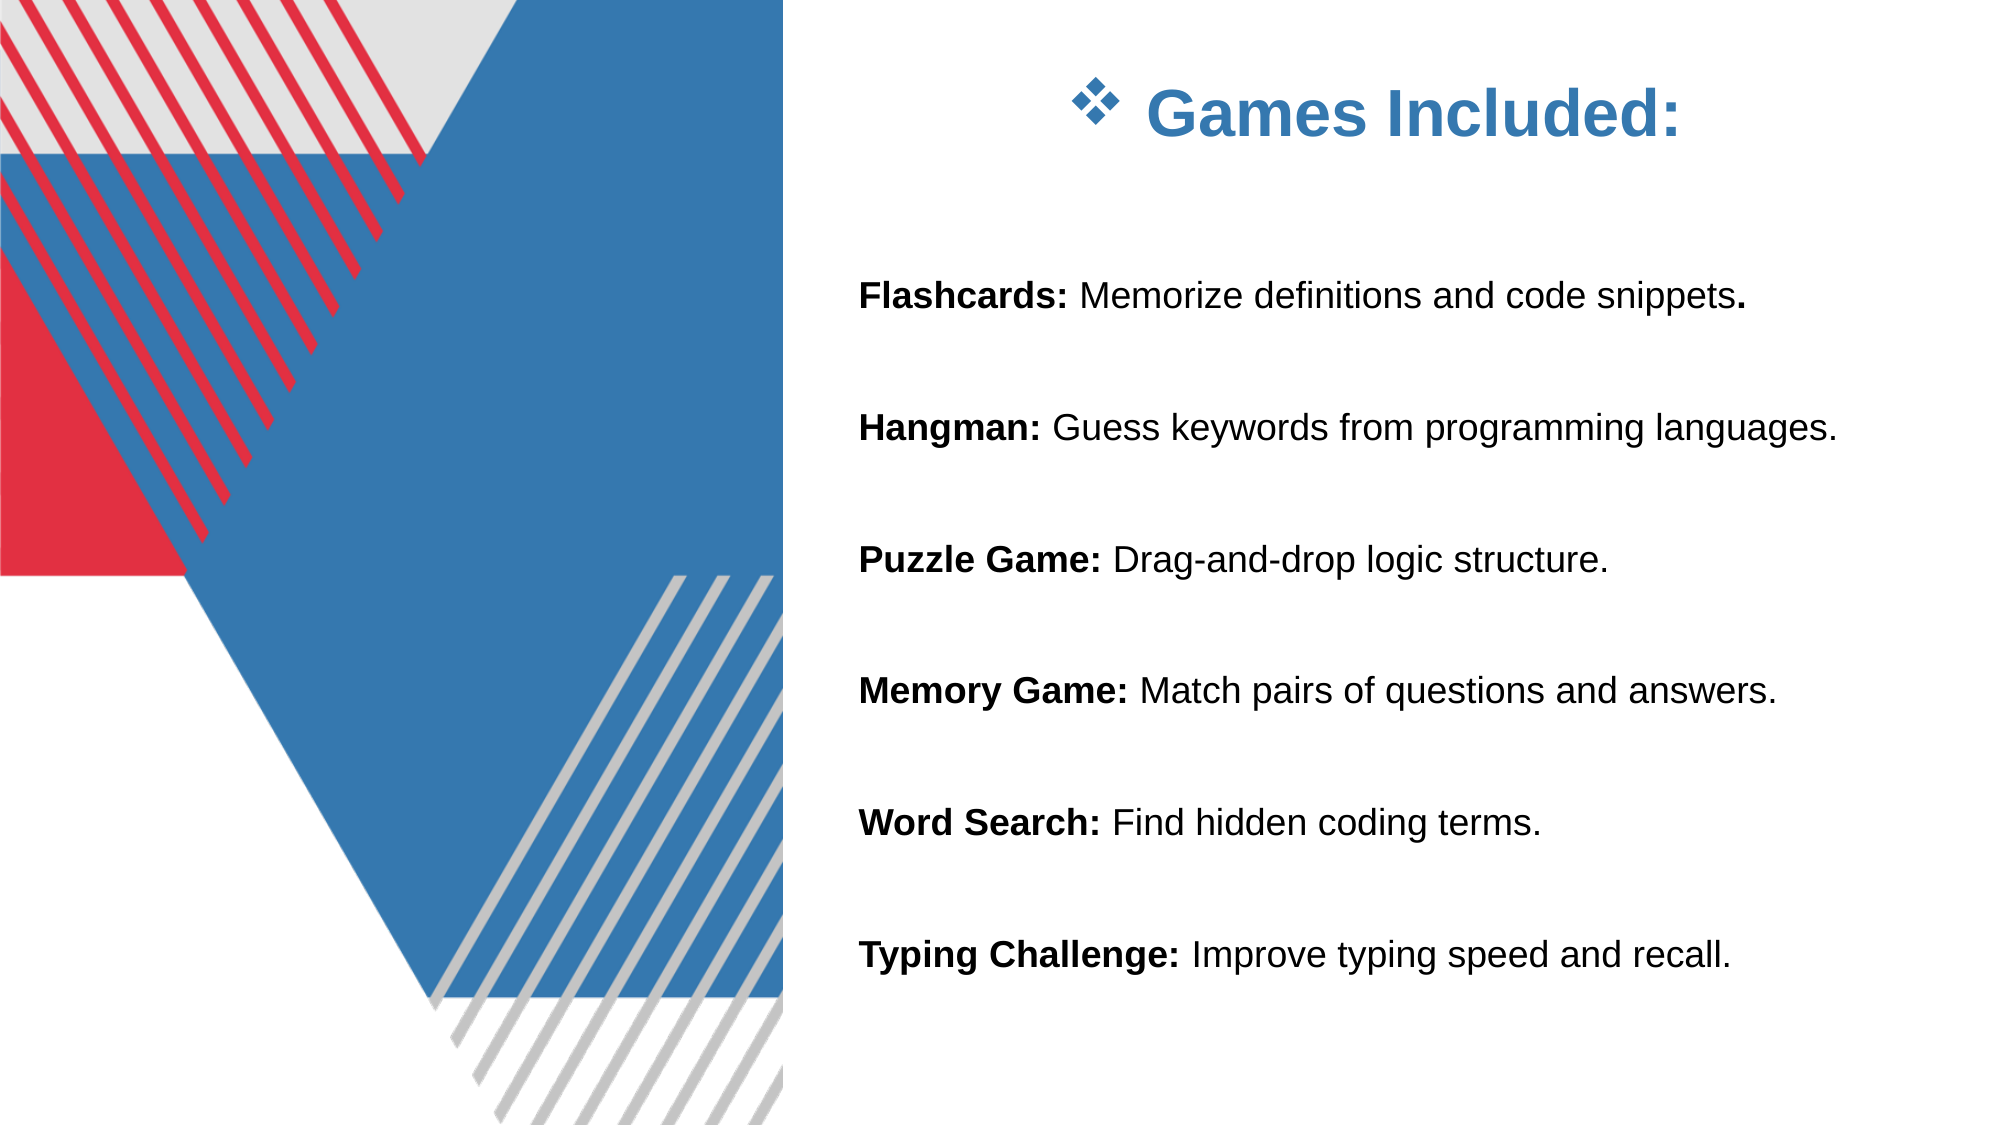

Games Included:

Flashcards: Memorize definitions and code snippets.

Hangman: Guess keywords from programming languages.

Puzzle Game: Drag-and-drop logic structure.

Memory Game: Match pairs of questions and answers.

Word Search: Find hidden coding terms.

Typing Challenge: Improve typing speed and recall.